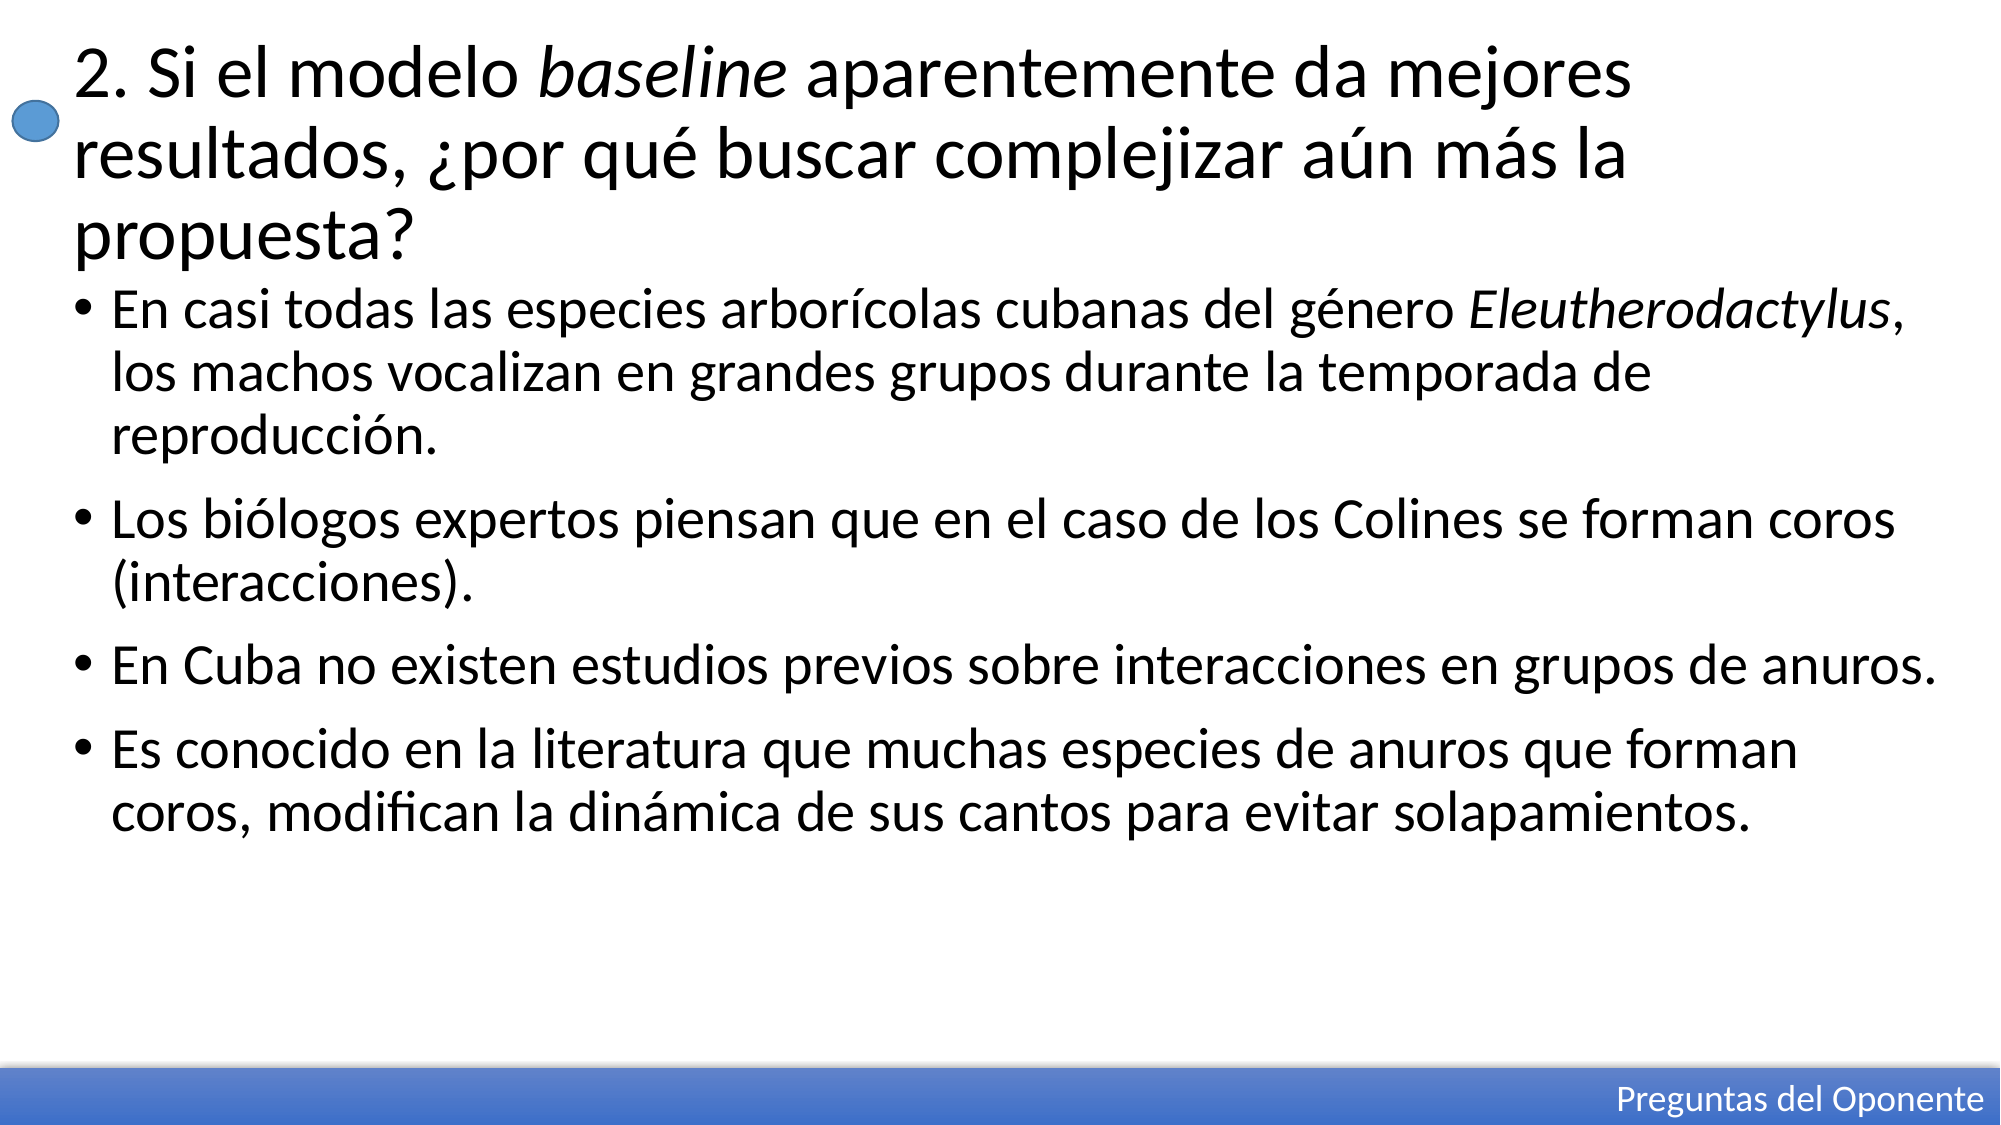

# 2. Si el modelo baseline aparentemente da mejores resultados, ¿por qué buscar complejizar aún más la propuesta?

En casi todas las especies arborícolas cubanas del género Eleutherodactylus, los machos vocalizan en grandes grupos durante la temporada de reproducción.
Los biólogos expertos piensan que en el caso de los Colines se forman coros (interacciones).
En Cuba no existen estudios previos sobre interacciones en grupos de anuros.
Es conocido en la literatura que muchas especies de anuros que forman coros, modifican la dinámica de sus cantos para evitar solapamientos.

Preguntas del Oponente